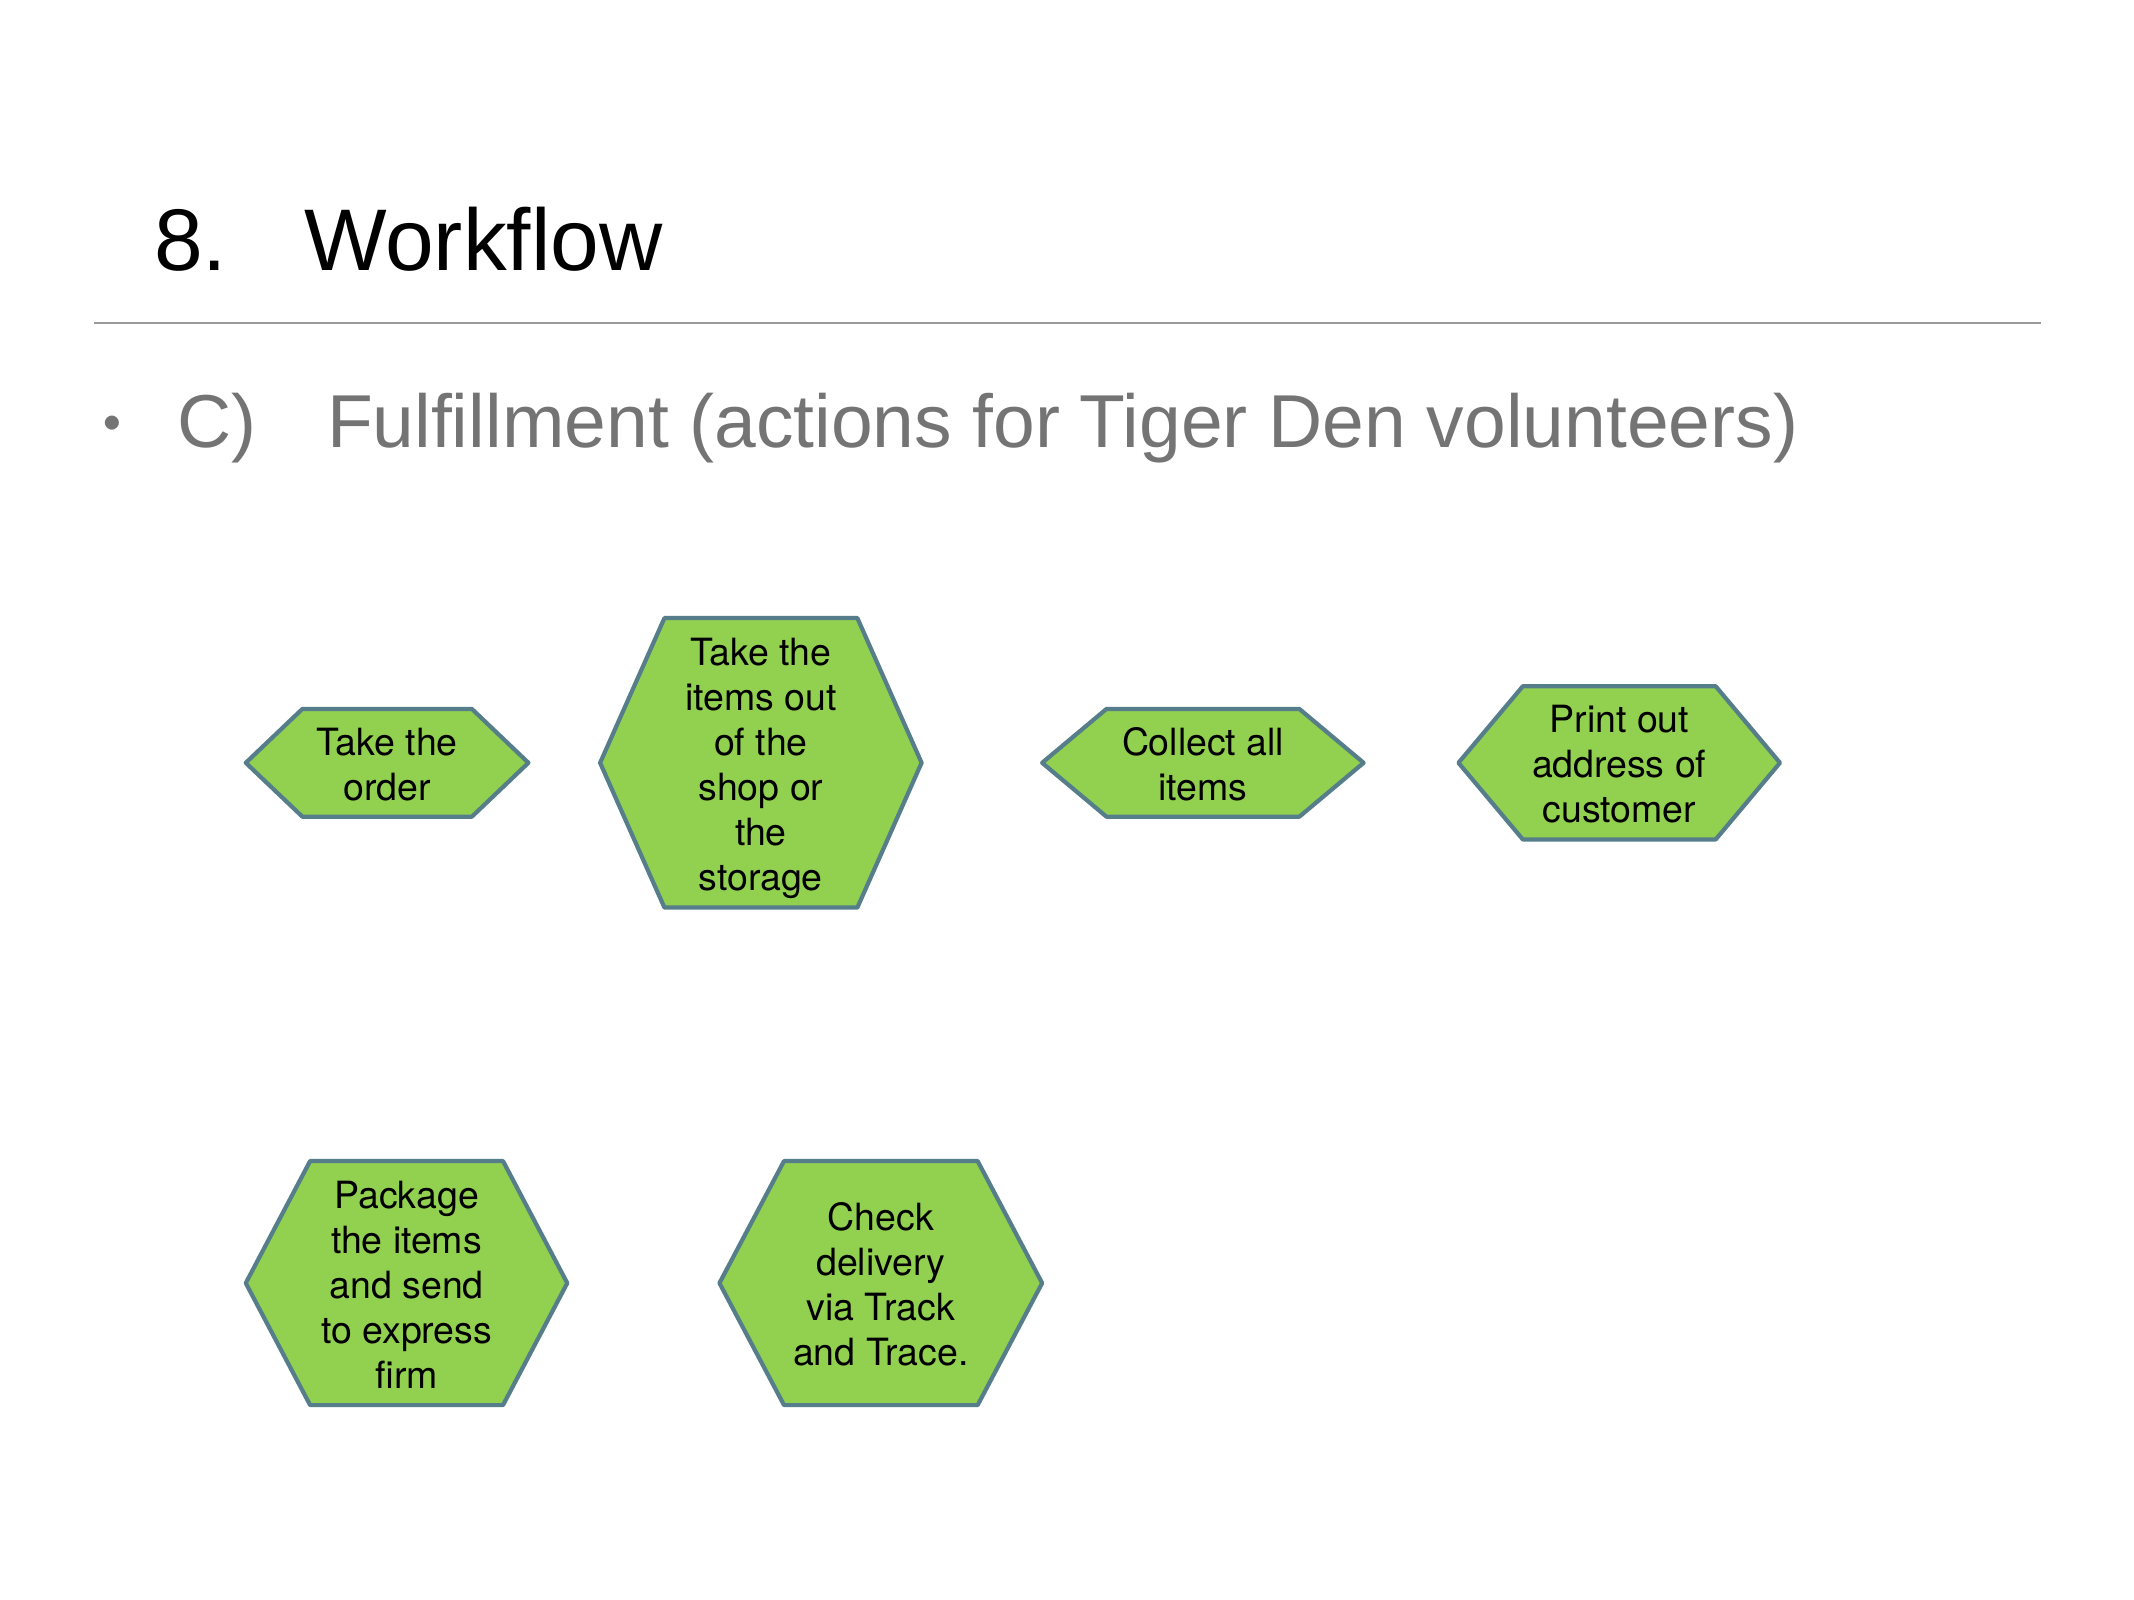

# 8.	Workflow
C)	Fulfillment (actions for Tiger Den volunteers)
Take the items out of the shop or the storage

Print out address of customer

Collect all items

Take the order
Package the items and send to express firm

Check delivery via Track and Trace.